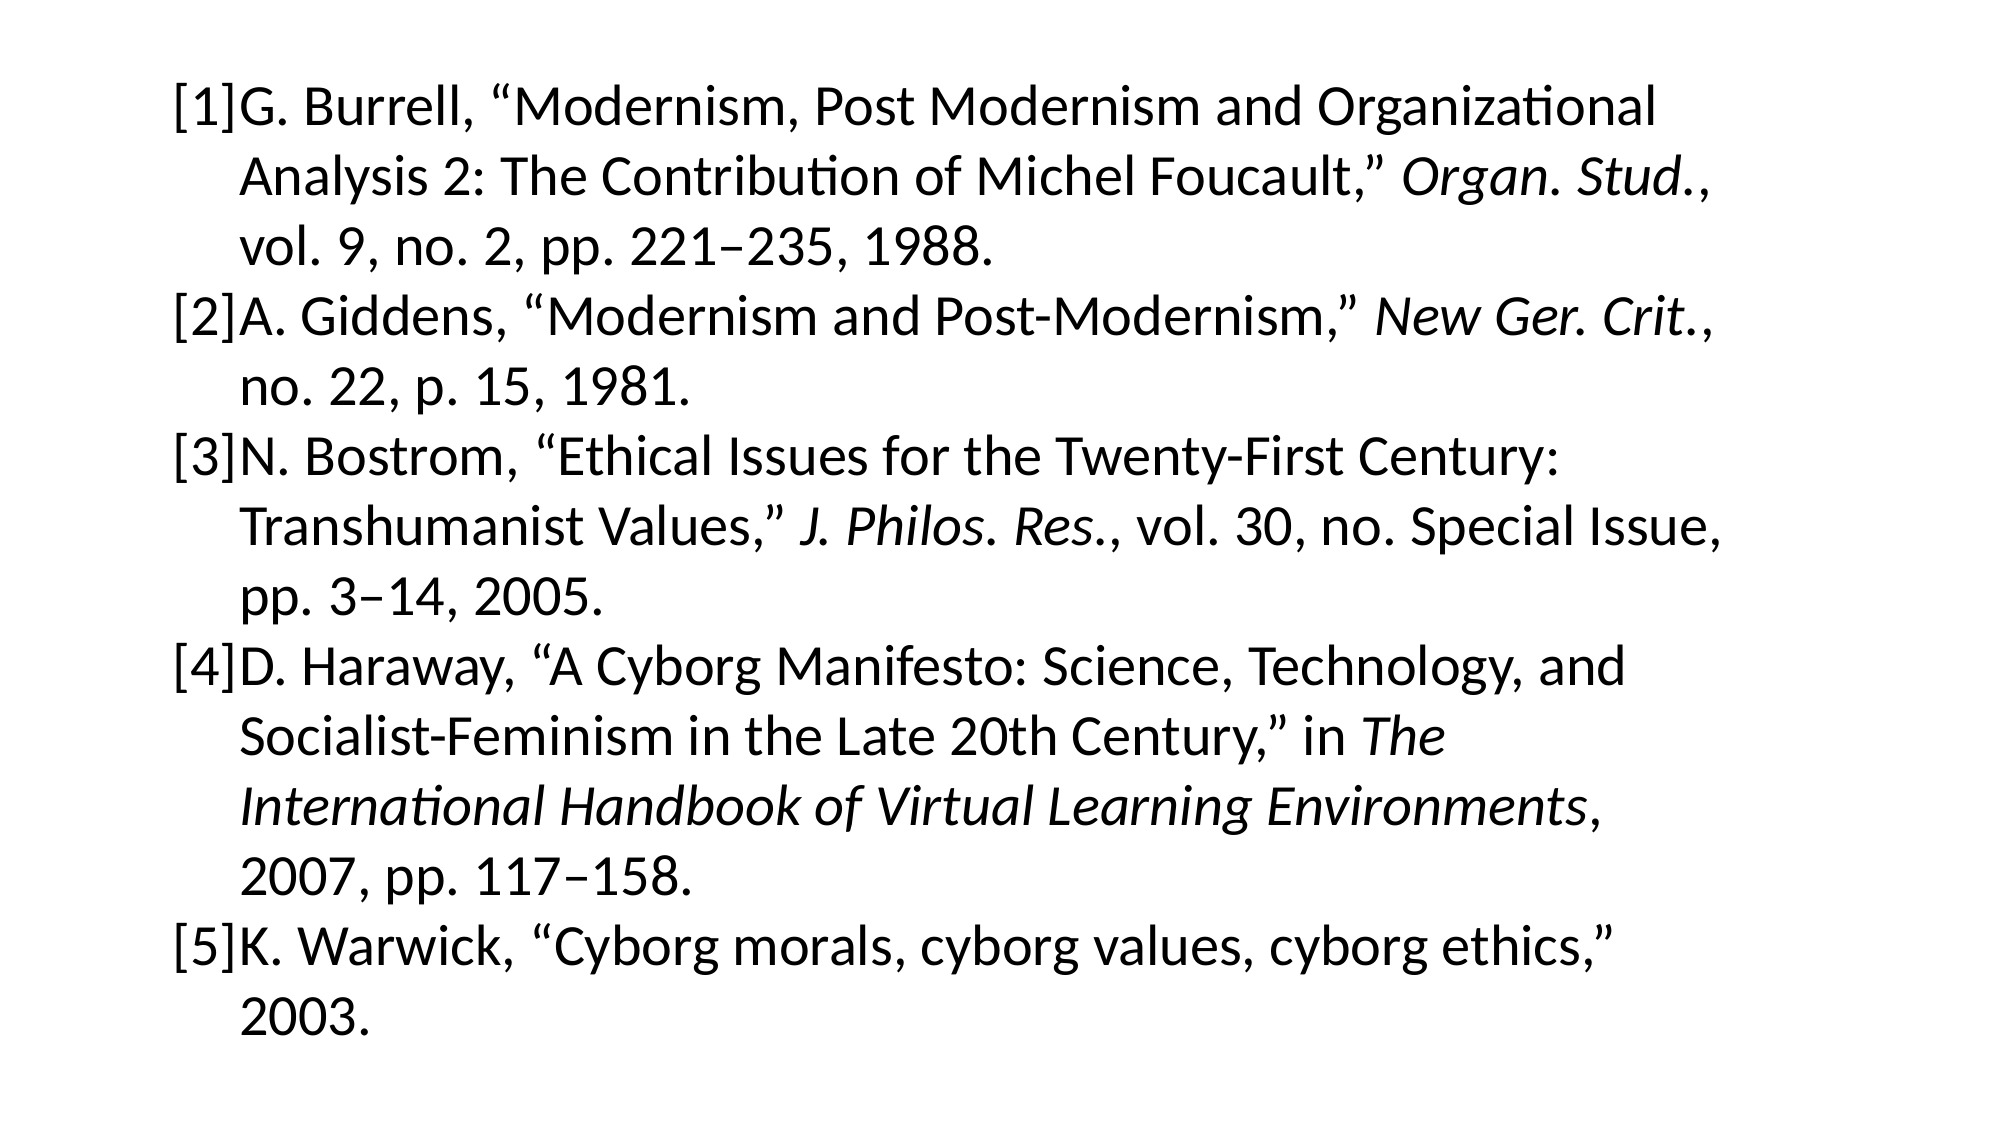

[1]	G. Burrell, “Modernism, Post Modernism and Organizational Analysis 2: The Contribution of Michel Foucault,” Organ. Stud., vol. 9, no. 2, pp. 221–235, 1988.
[2]	A. Giddens, “Modernism and Post-Modernism,” New Ger. Crit., no. 22, p. 15, 1981.
[3]	N. Bostrom, “Ethical Issues for the Twenty-First Century: Transhumanist Values,” J. Philos. Res., vol. 30, no. Special Issue, pp. 3–14, 2005.
[4]	D. Haraway, “A Cyborg Manifesto: Science, Technology, and Socialist-Feminism in the Late 20th Century,” in The International Handbook of Virtual Learning Environments, 2007, pp. 117–158.
[5]	K. Warwick, “Cyborg morals, cyborg values, cyborg ethics,” 2003.